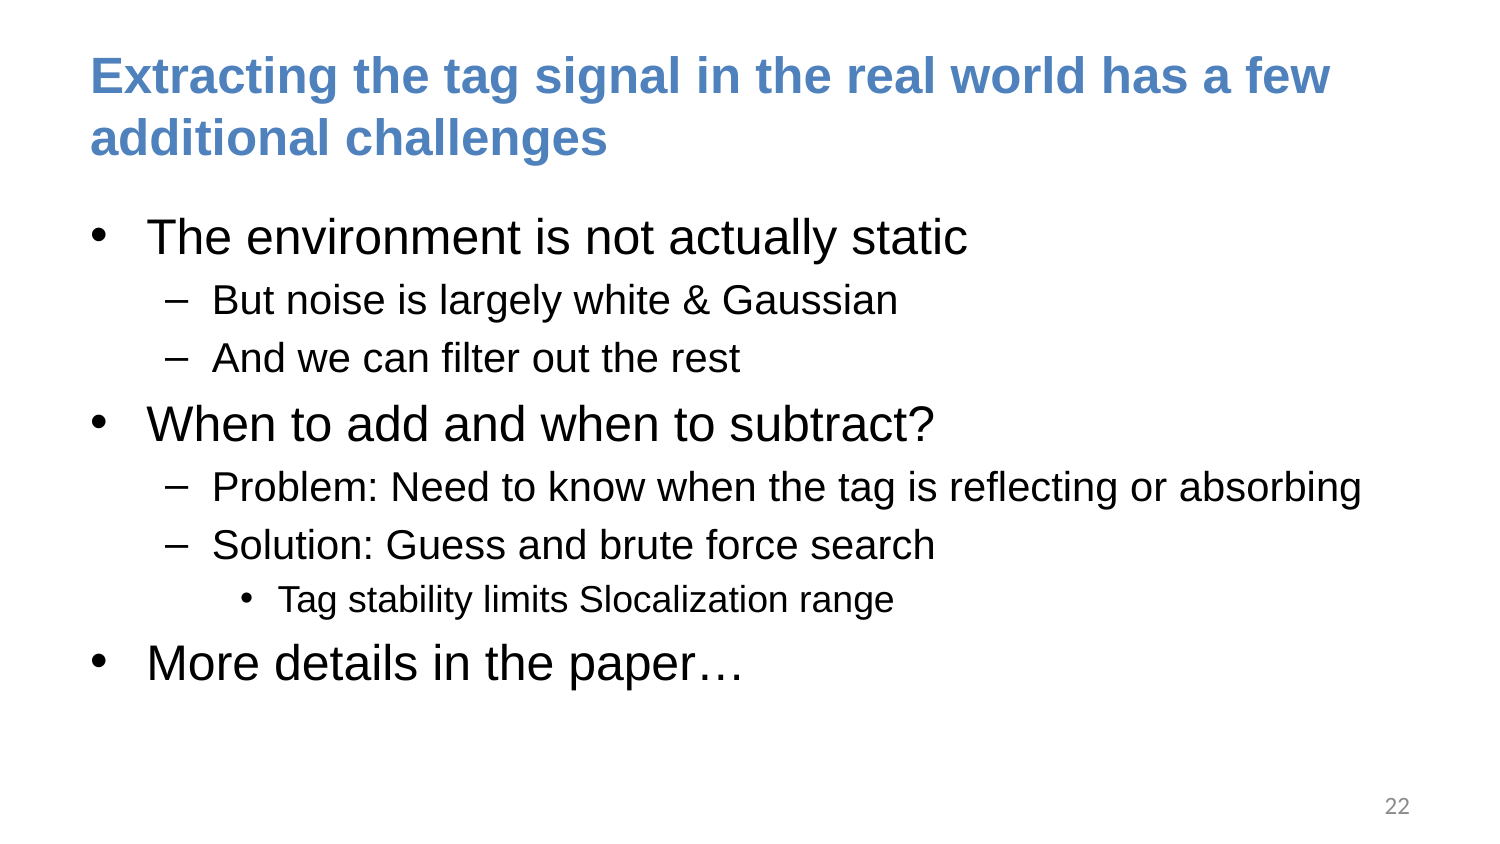

# Extracting the tag signal in the real world has a few additional challenges
The environment is not actually static
But noise is largely white & Gaussian
And we can filter out the rest
When to add and when to subtract?
Problem: Need to know when the tag is reflecting or absorbing
Solution: Guess and brute force search
Tag stability limits Slocalization range
More details in the paper…
22